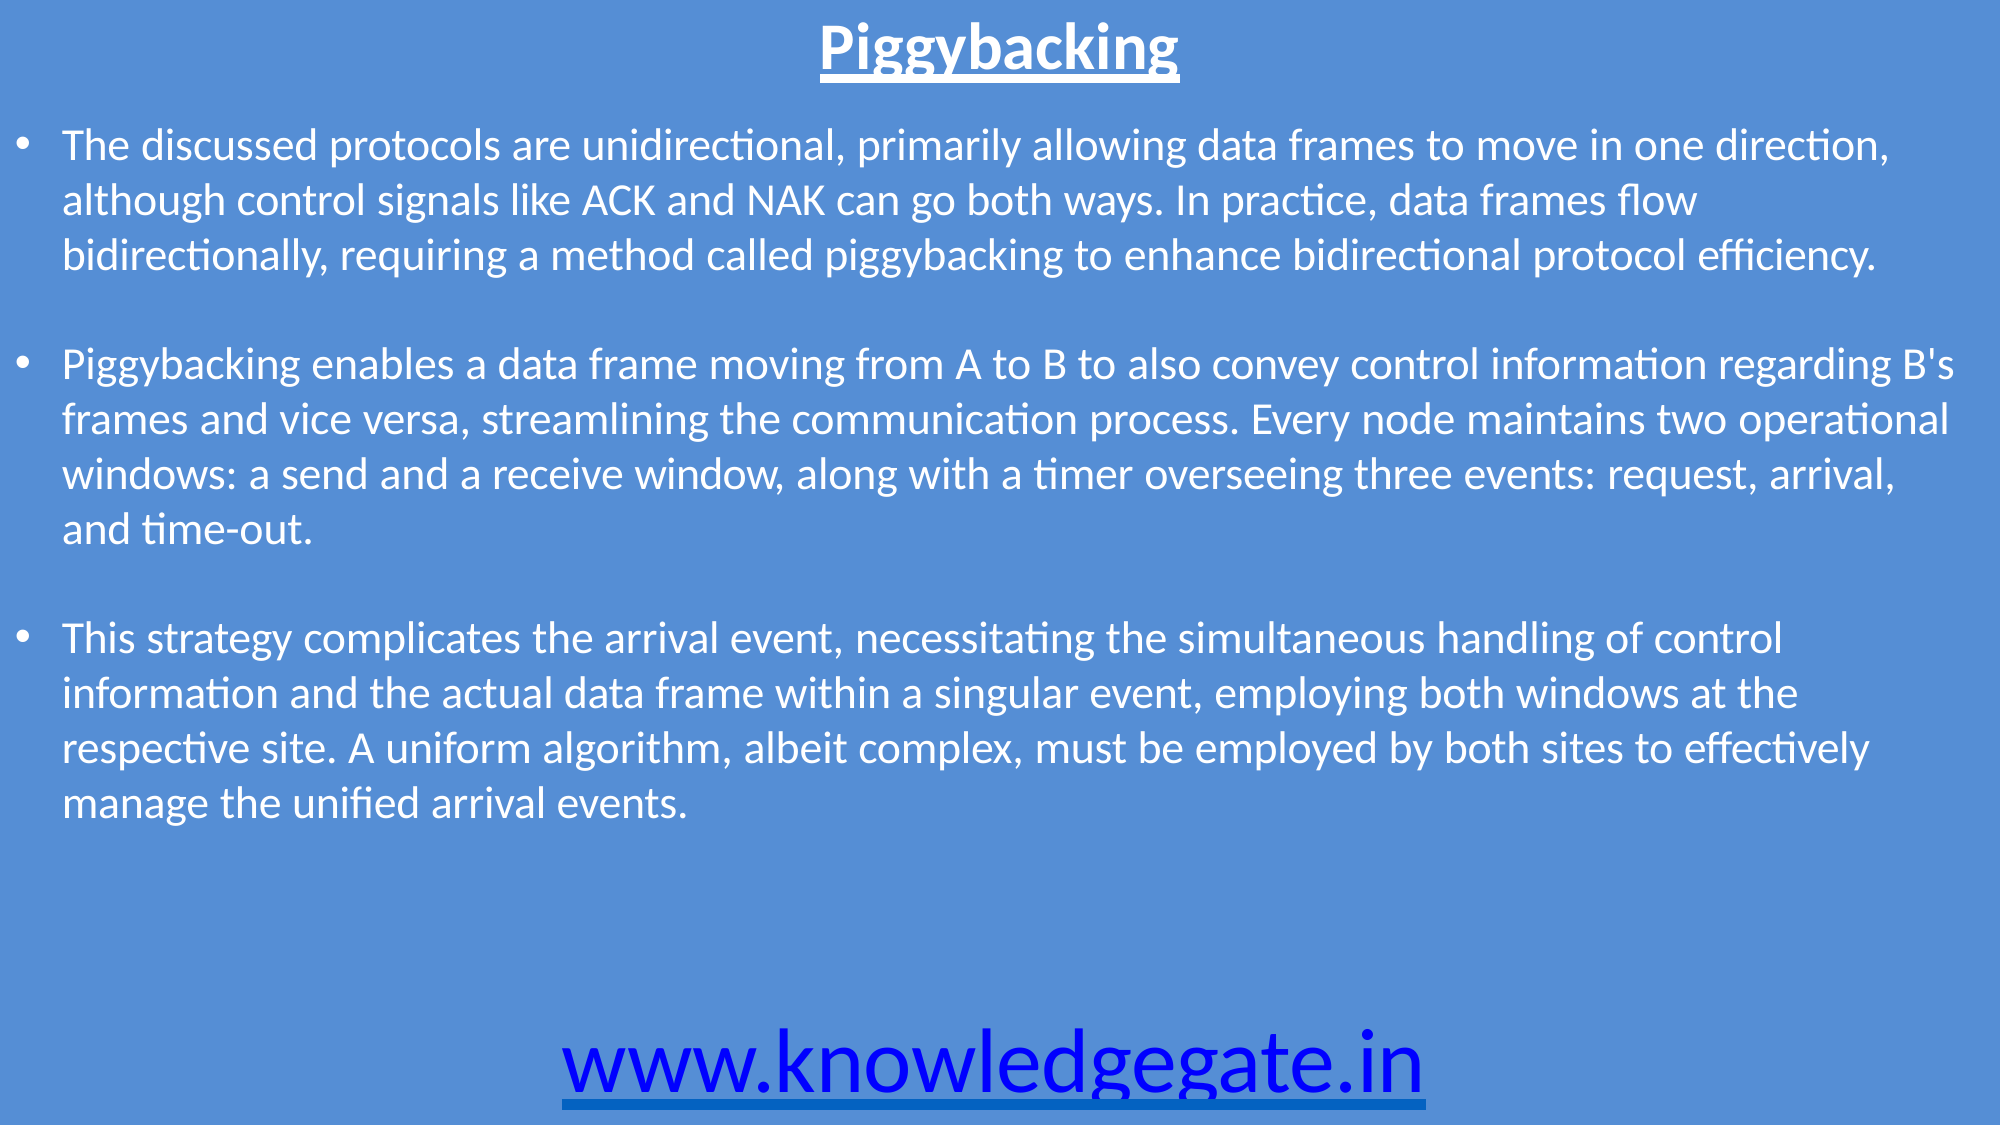

# Piggybacking
The discussed protocols are unidirectional, primarily allowing data frames to move in one direction,  although control signals like ACK and NAK can go both ways. In practice, data frames flow  bidirectionally, requiring a method called piggybacking to enhance bidirectional protocol efficiency.

Piggybacking enables a data frame moving from A to B to also convey control information regarding B's  frames and vice versa, streamlining the communication process. Every node maintains two operational  windows: a send and a receive window, along with a timer overseeing three events: request, arrival,  and time-out.

This strategy complicates the arrival event, necessitating the simultaneous handling of control  information and the actual data frame within a singular event, employing both windows at the  respective site. A uniform algorithm, albeit complex, must be employed by both sites to effectively  manage the unified arrival events.
www.knowledgegate.in